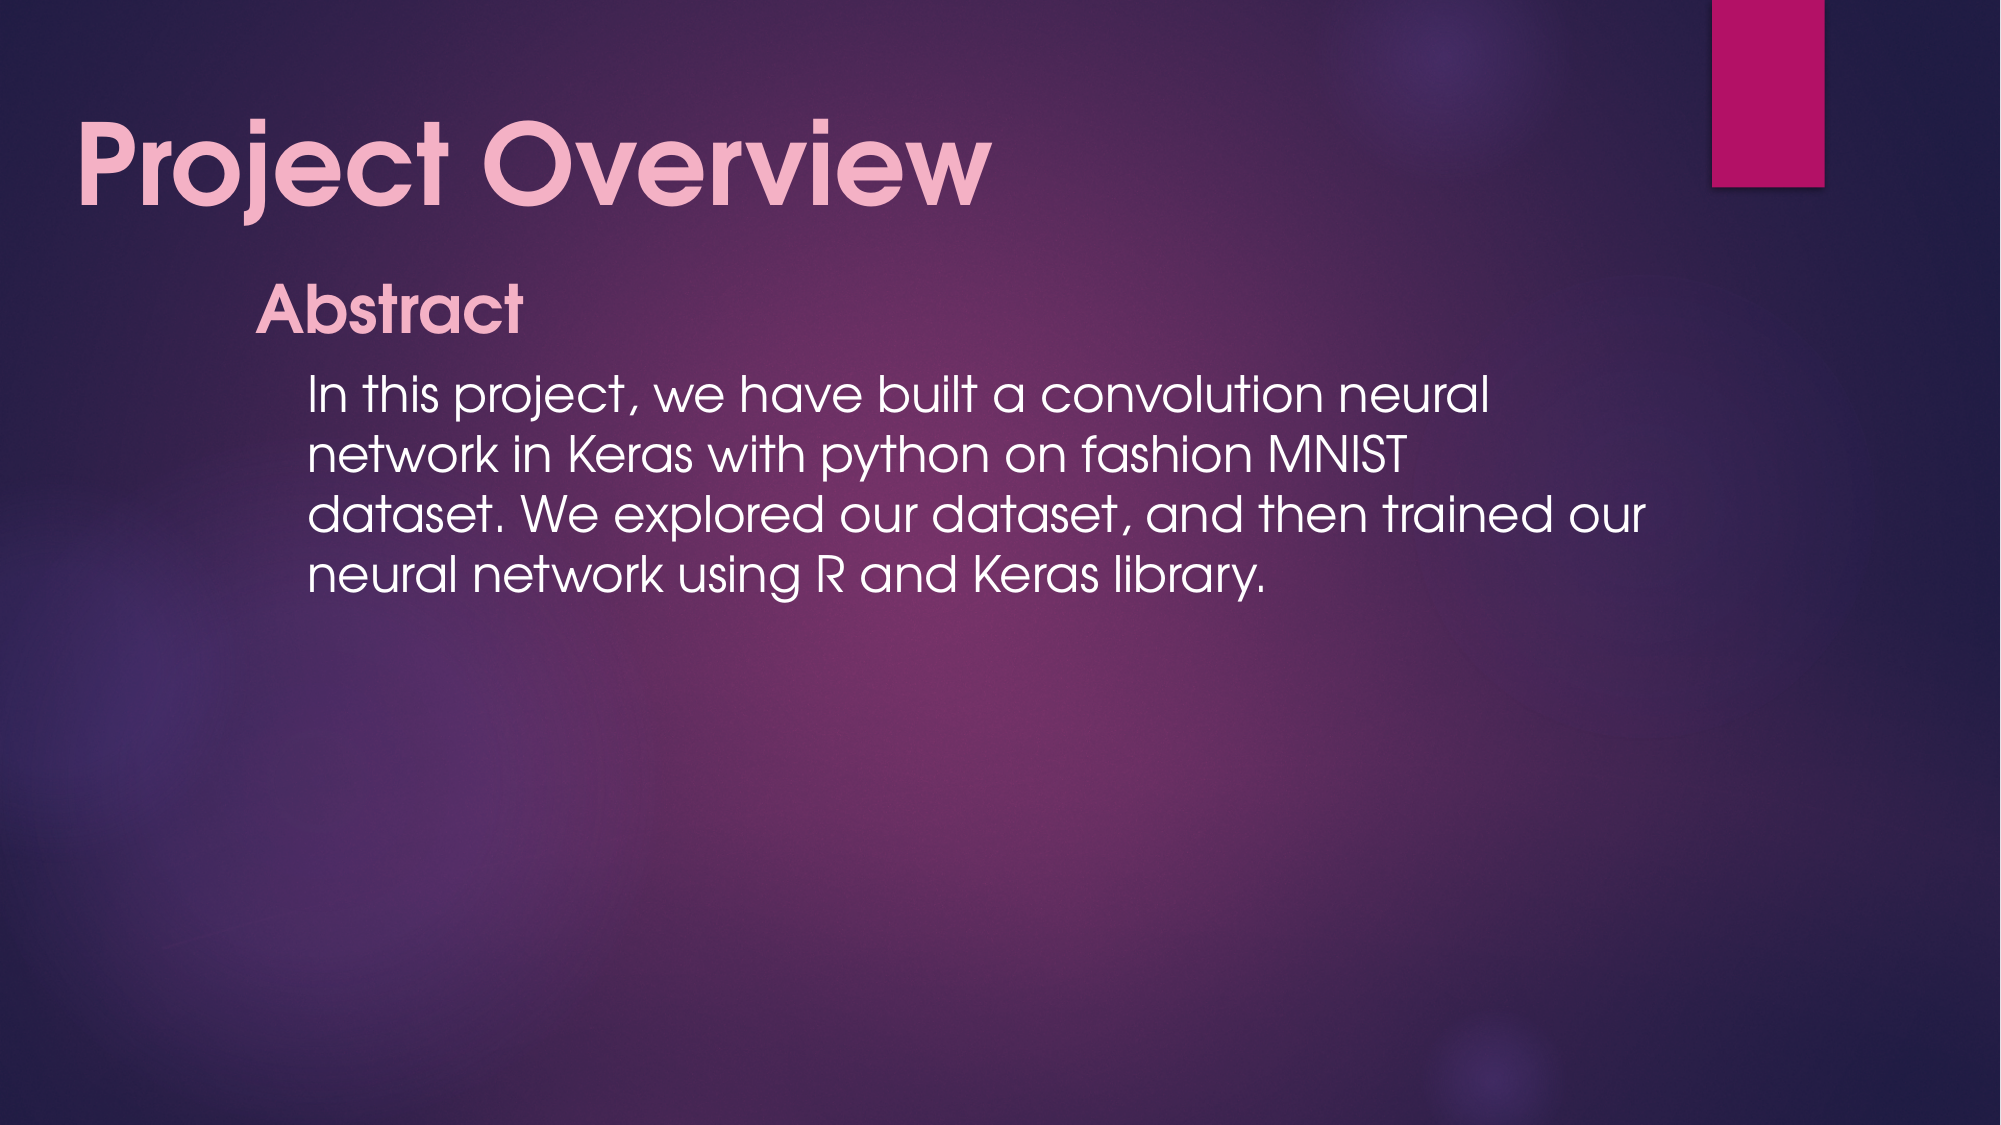

Project Overview
Abstract
In this project, we have built a convolution neural network in Keras with python on fashion MNIST dataset. We explored our dataset, and then trained our neural network using R and Keras library.